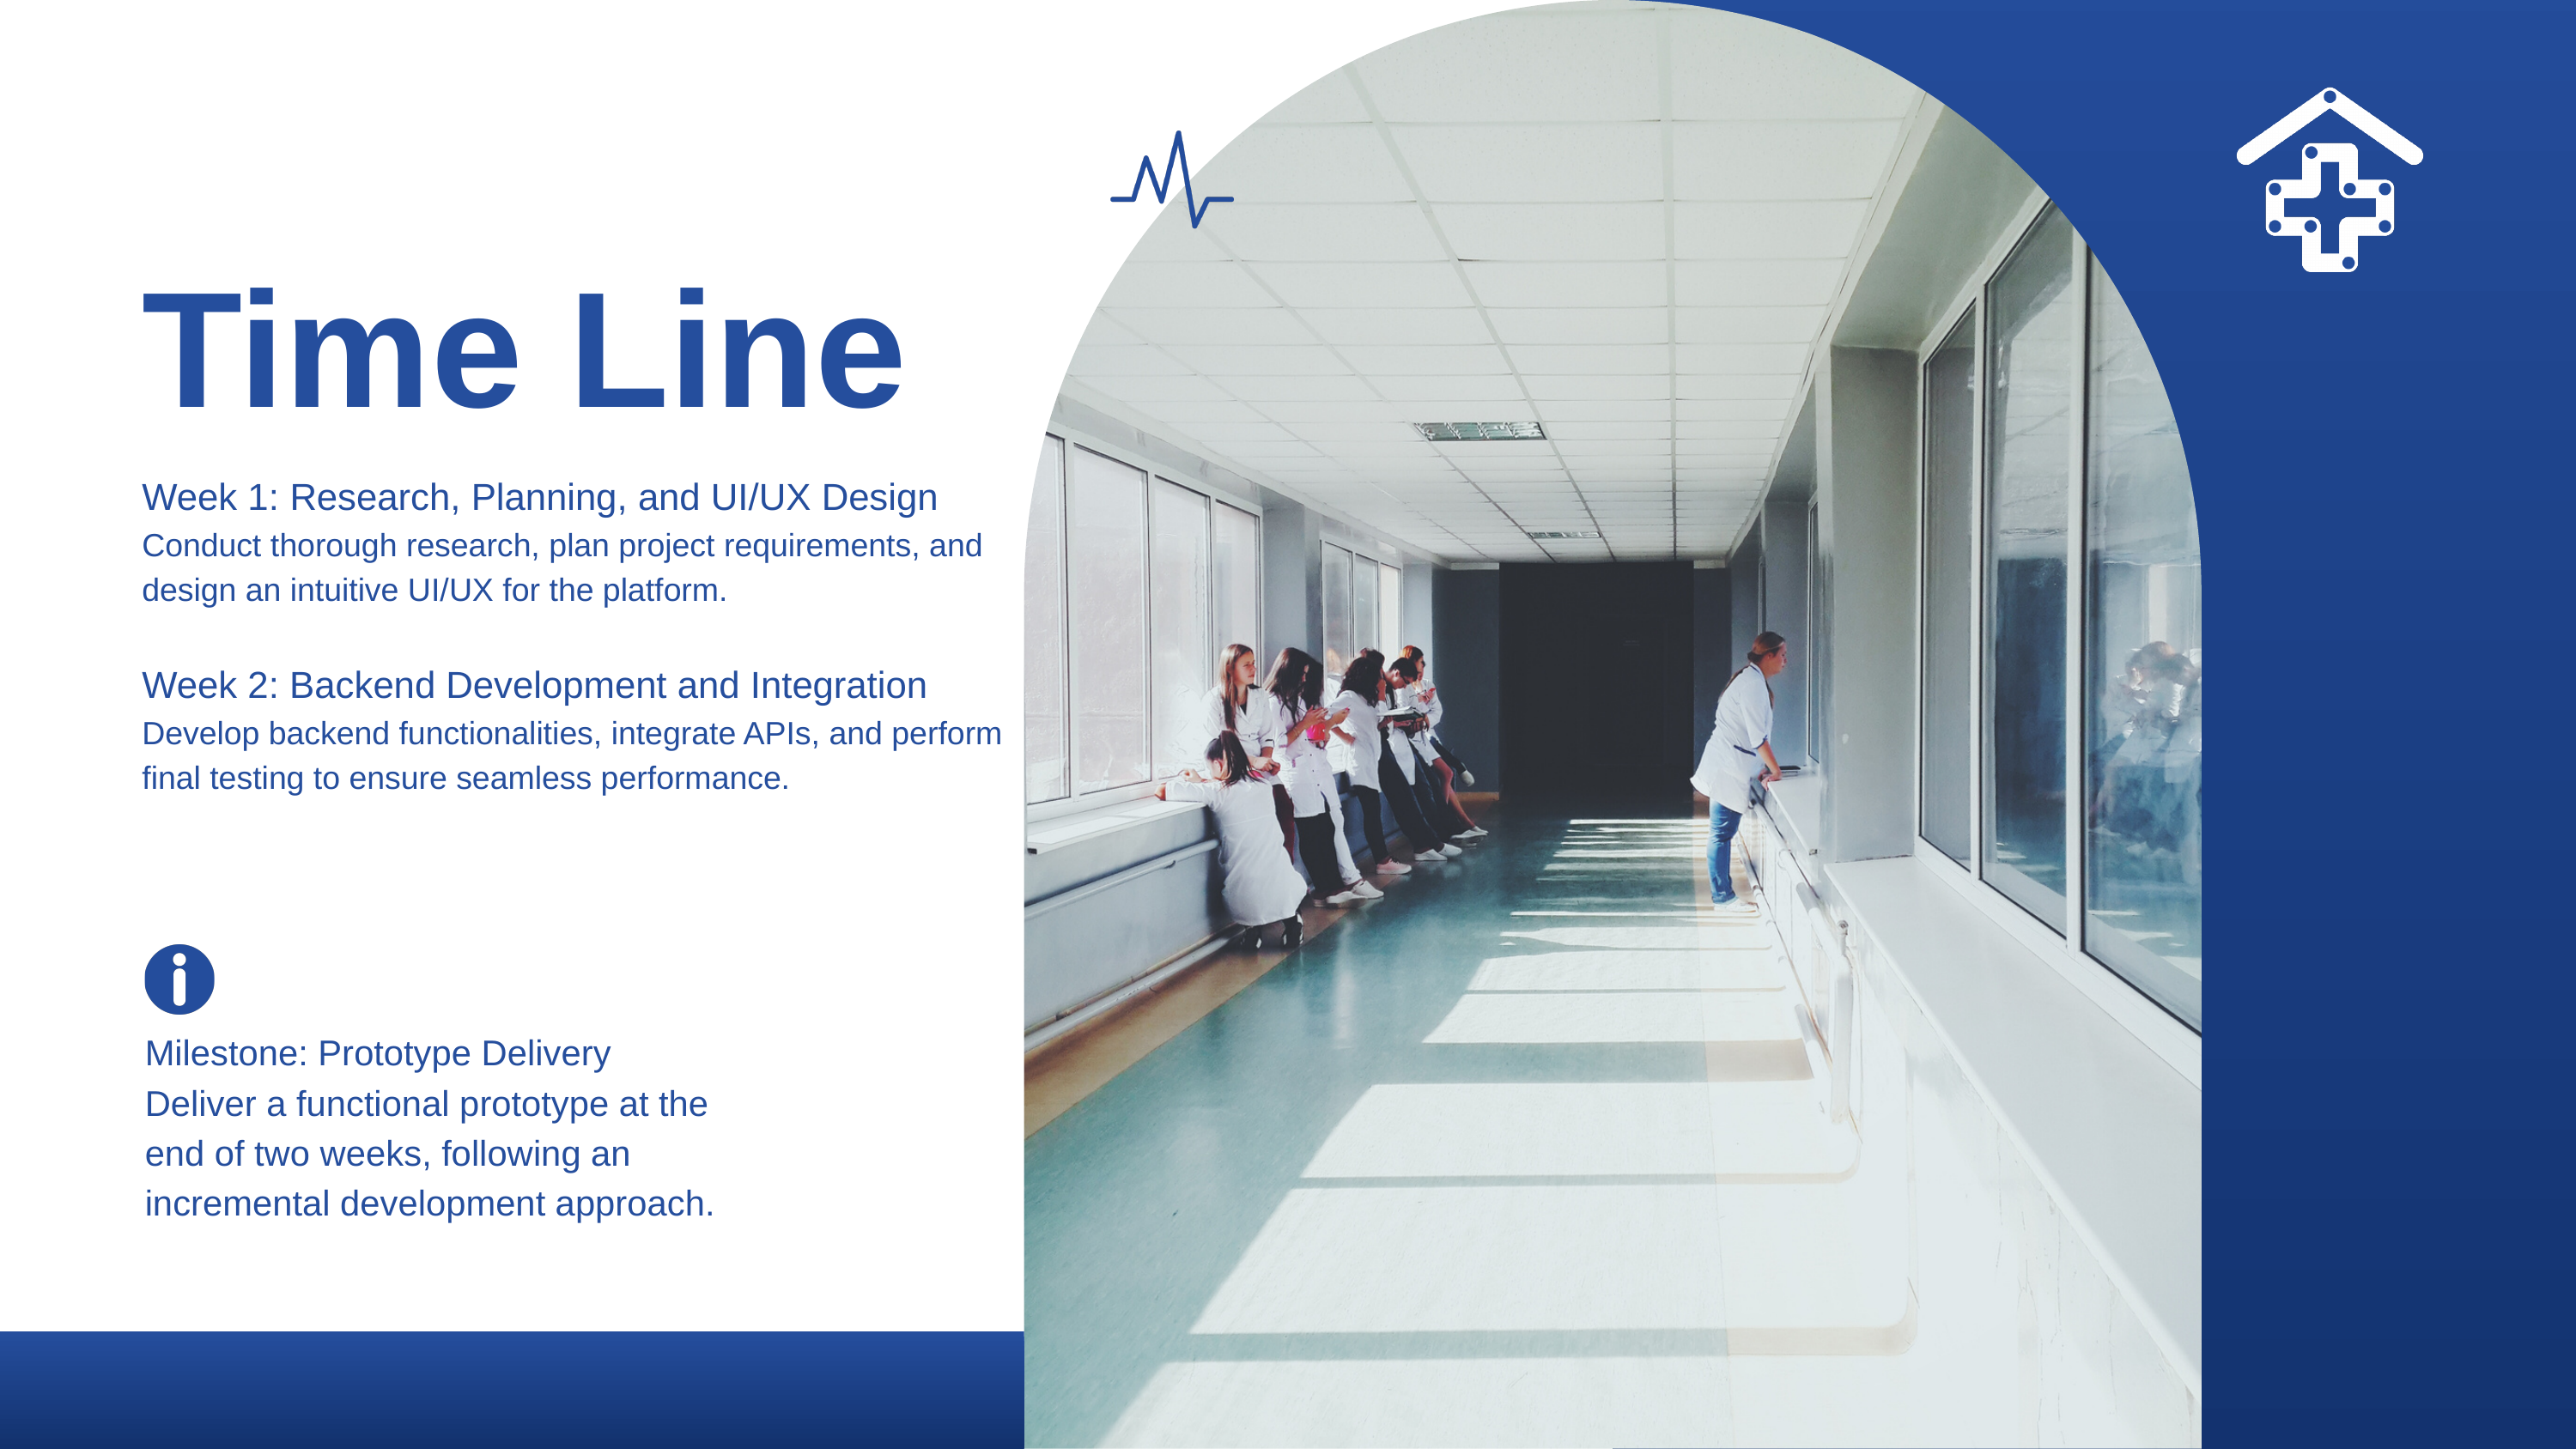

Time Line
Week 1: Research, Planning, and UI/UX Design
Conduct thorough research, plan project requirements, and design an intuitive UI/UX for the platform.

Week 2: Backend Development and Integration
Develop backend functionalities, integrate APIs, and perform final testing to ensure seamless performance.

Milestone: Prototype Delivery
Deliver a functional prototype at the end of two weeks, following an incremental development approach.